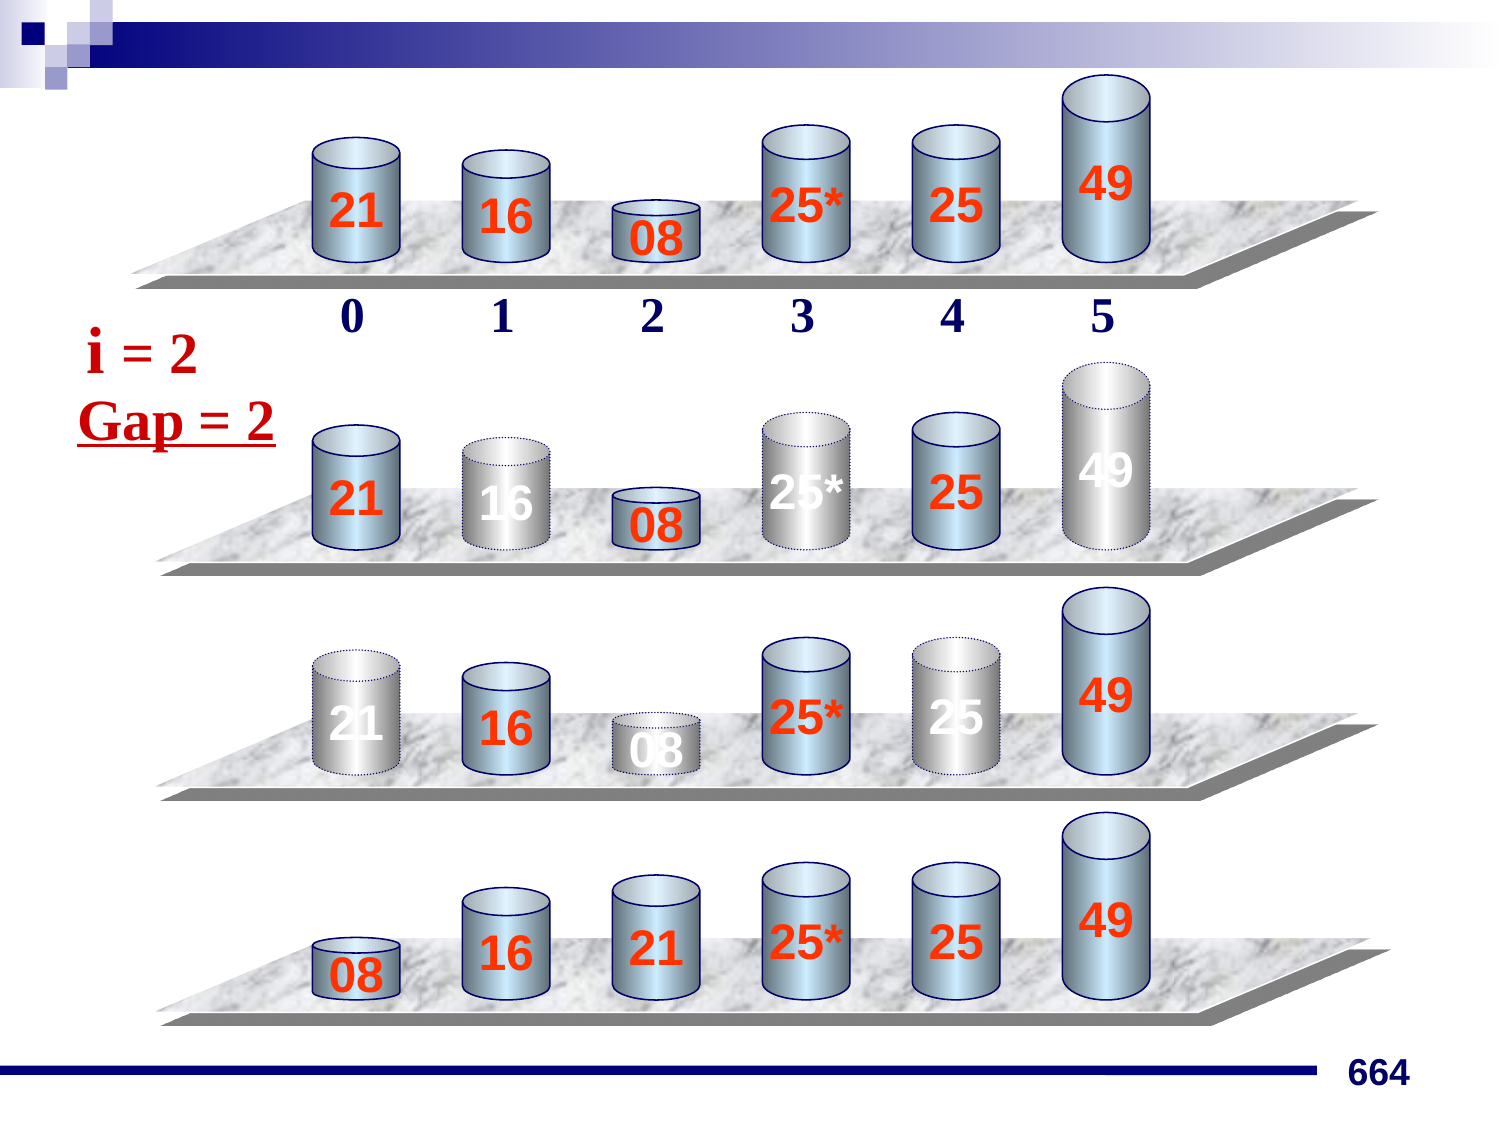

49
25*
25
21
16

08
0          1          2          3          4          5
i = 2
49
Gap = 2
25*
25
21
16

08
49
25*
25
21
16

08

49
25*
25
21
16

08
664